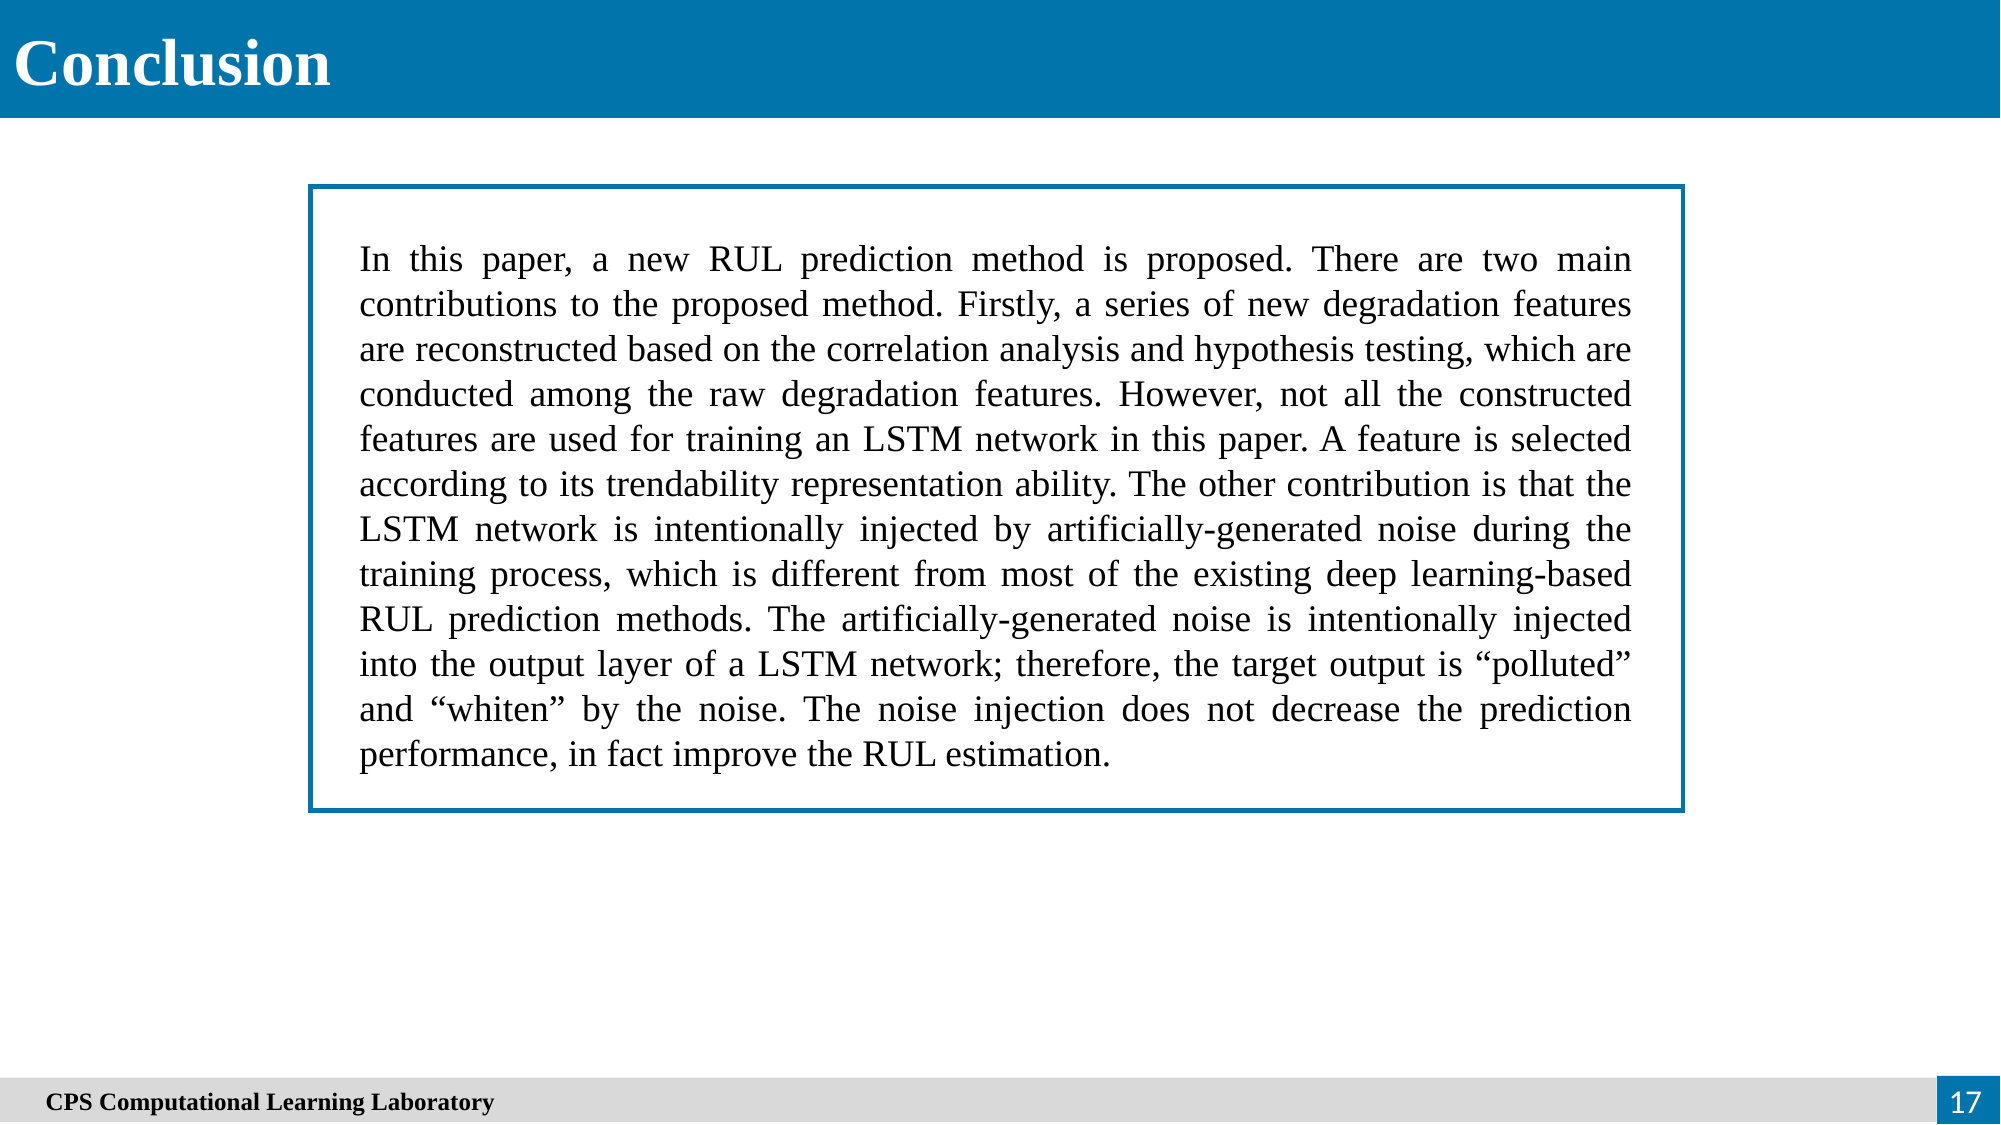

Conclusion

In this paper, a new RUL prediction method is proposed. There are two main contributions to the proposed method. Firstly, a series of new degradation features are reconstructed based on the correlation analysis and hypothesis testing, which are conducted among the raw degradation features. However, not all the constructed features are used for training an LSTM network in this paper. A feature is selected according to its trendability representation ability. The other contribution is that the LSTM network is intentionally injected by artificially-generated noise during the training process, which is different from most of the existing deep learning-based RUL prediction methods. The artificially-generated noise is intentionally injected into the output layer of a LSTM network; therefore, the target output is “polluted” and “whiten” by the noise. The noise injection does not decrease the prediction performance, in fact improve the RUL estimation.
17
　CPS Computational Learning Laboratory